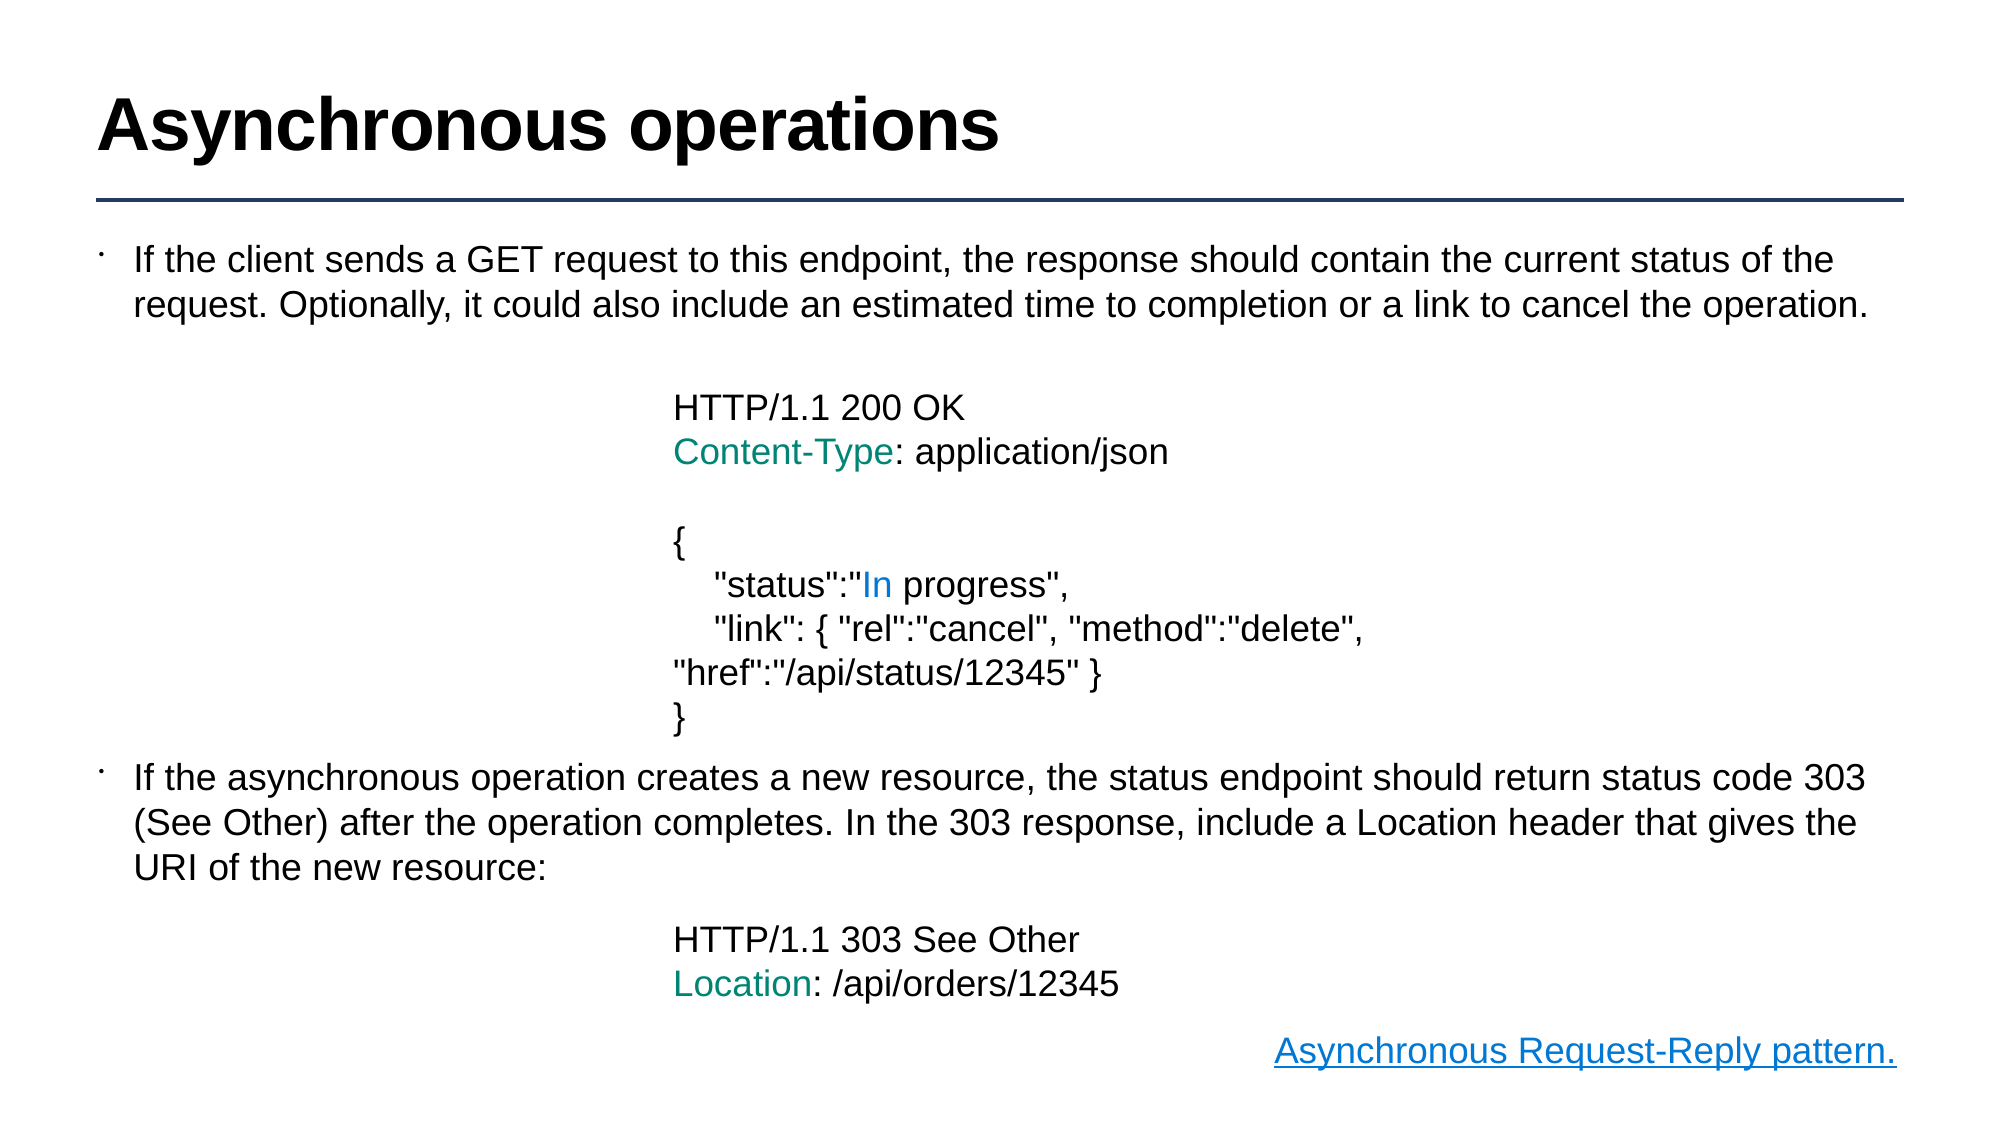

# Asynchronous operations
If the client sends a GET request to this endpoint, the response should contain the current status of the request. Optionally, it could also include an estimated time to completion or a link to cancel the operation.

If the asynchronous operation creates a new resource, the status endpoint should return status code 303 (See Other) after the operation completes. In the 303 response, include a Location header that gives the URI of the new resource:
HTTP/1.1 200 OK
Content-Type: application/json

{
    "status":"In progress",
    "link": { "rel":"cancel", "method":"delete", "href":"/api/status/12345" }
}
HTTP/1.1 303 See Other
Location: /api/orders/12345
Asynchronous Request-Reply pattern.